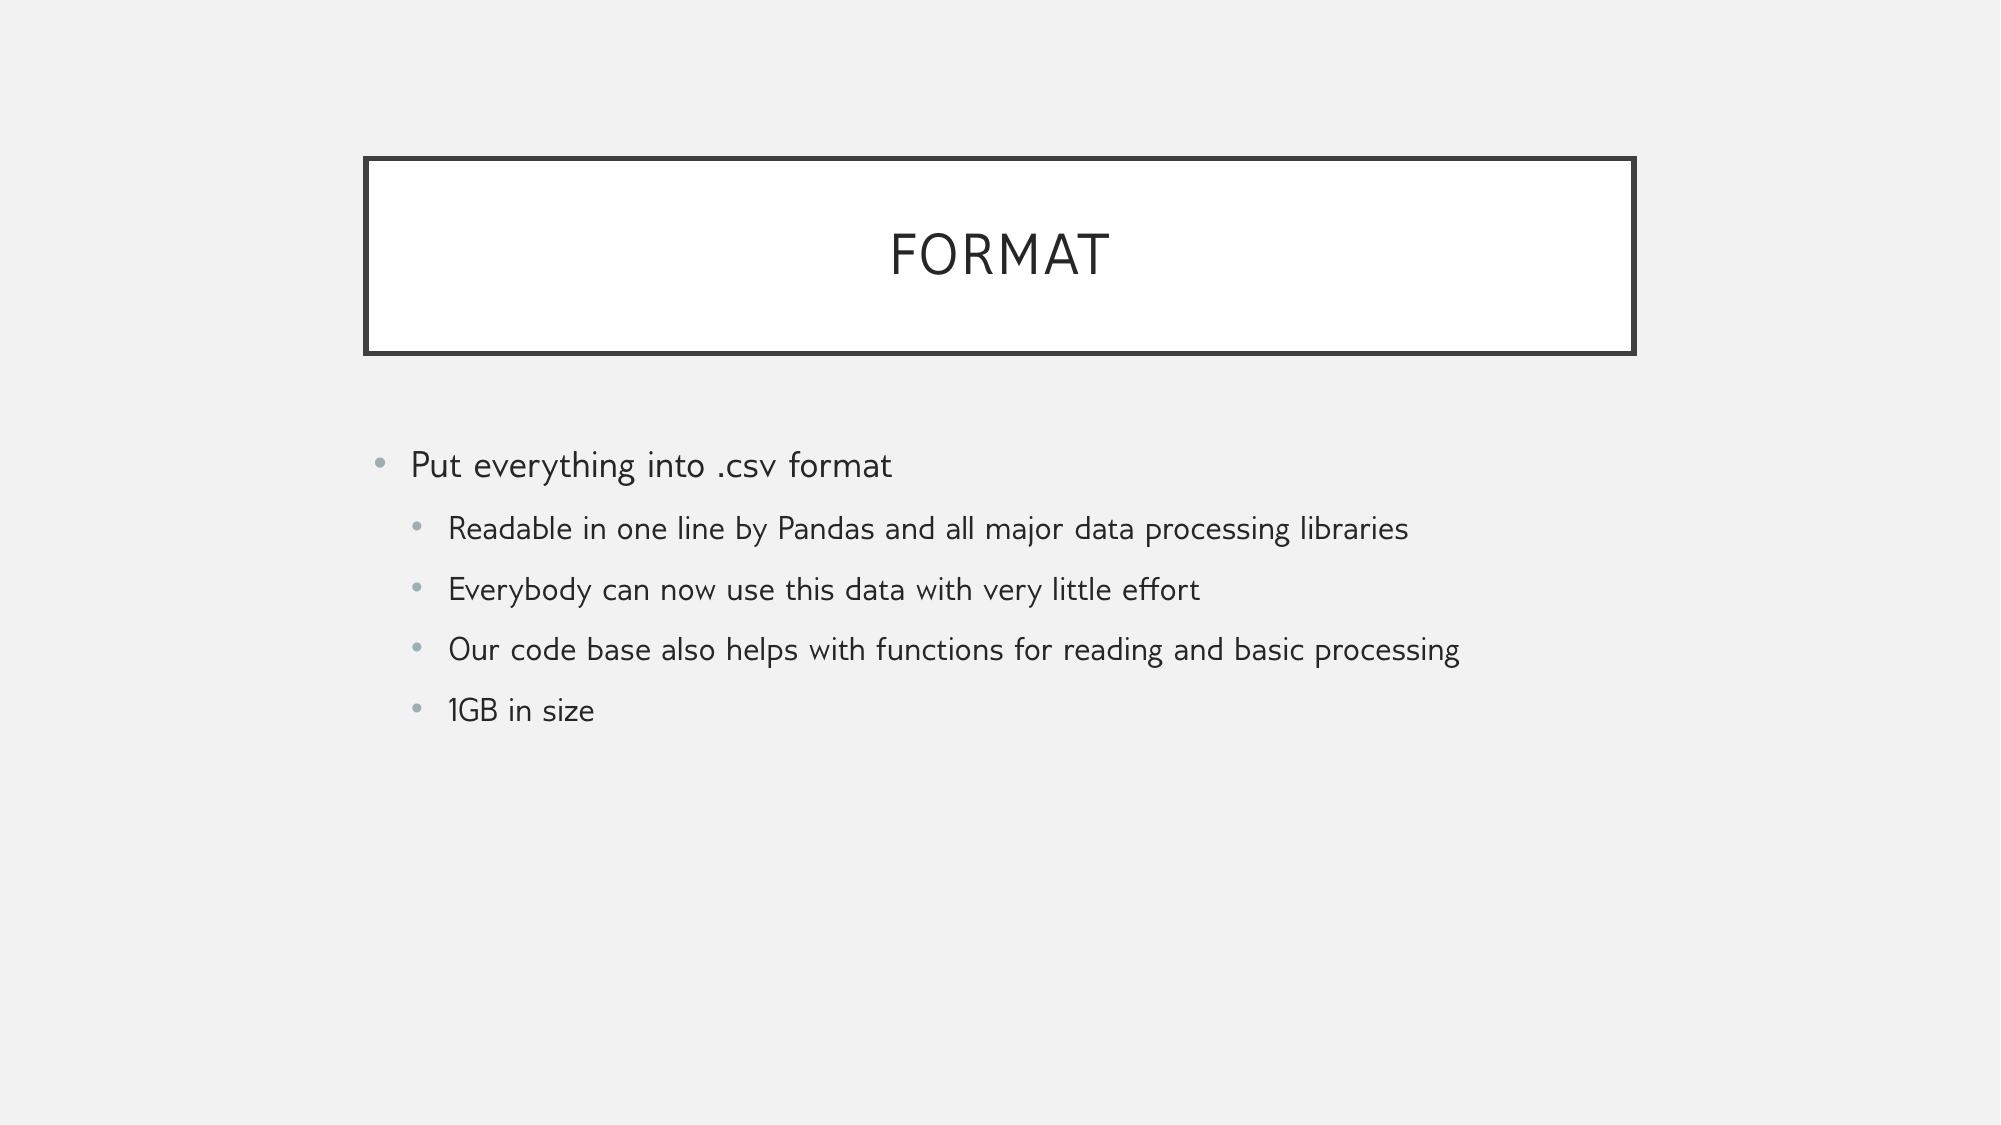

# FORMAT
Put everything into .csv format
Readable in one line by Pandas and all major data processing libraries
Everybody can now use this data with very little effort
Our code base also helps with functions for reading and basic processing
1GB in size